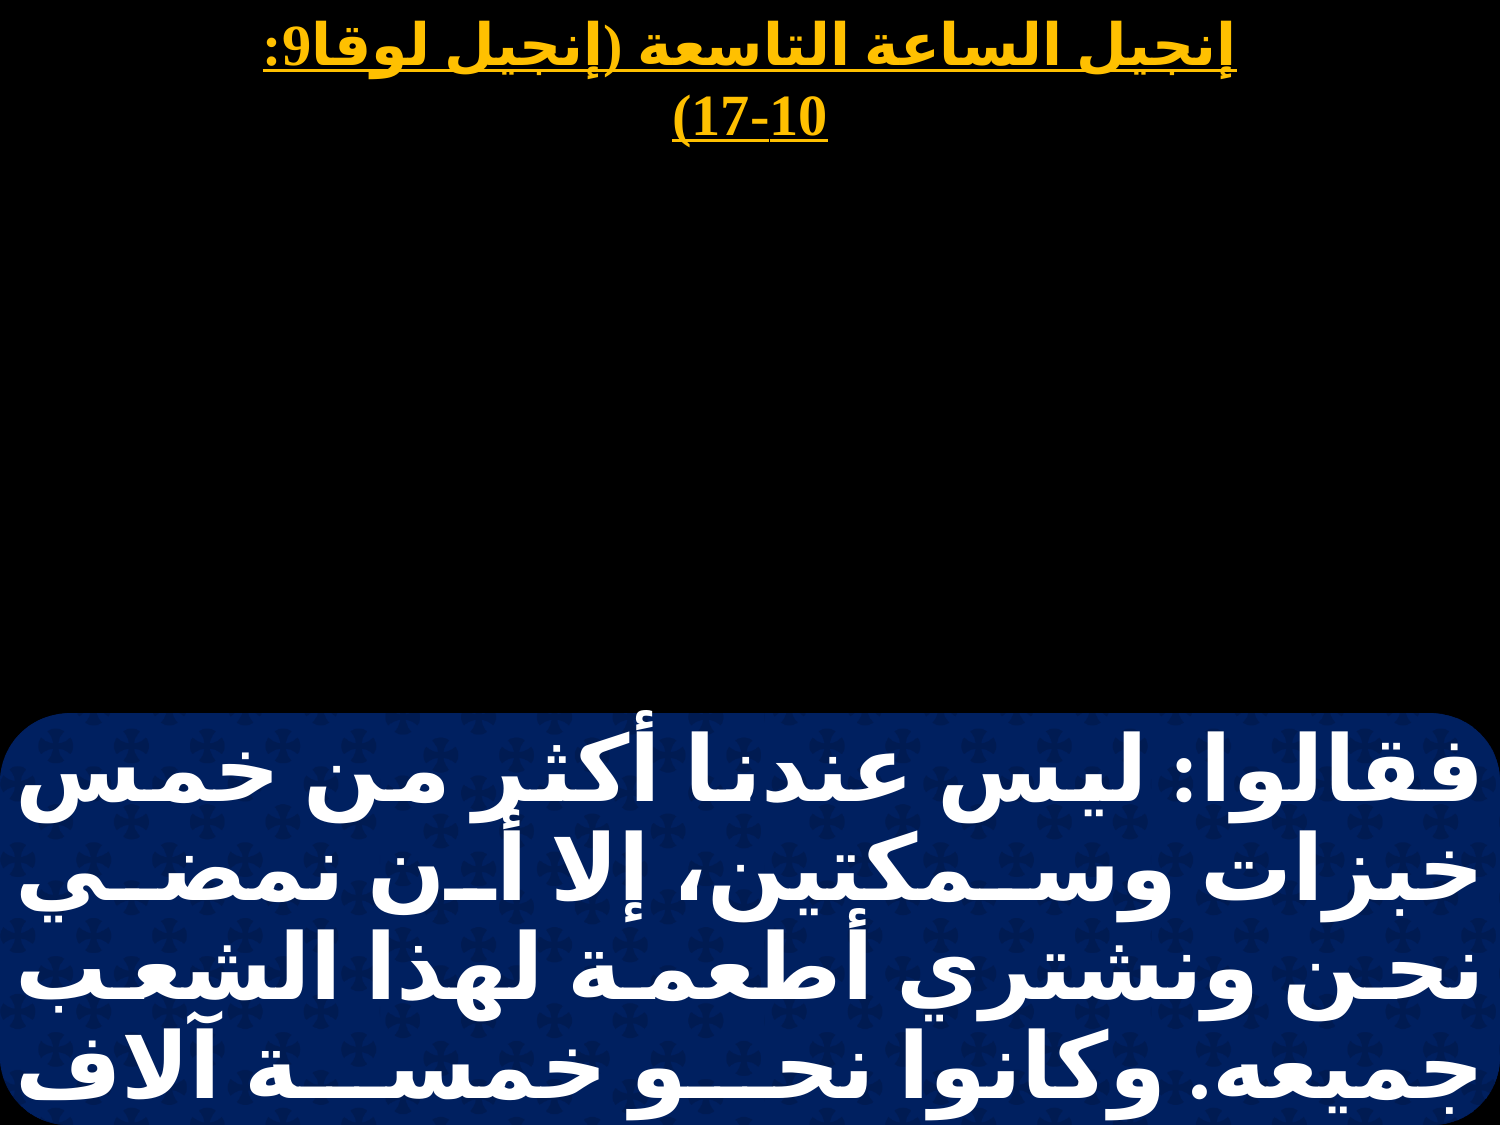

#
فقالوا: ليس عندنا أكثر من خمس خبزات وسمكتين، إلا أن نمضي نحن ونشتري أطعمة لهذا الشعب جميعه. وكانوا نحو خمسة آلاف رجل. فقال لتلاميذه: ليتكئوا في كل موضع خمسين خمسين.